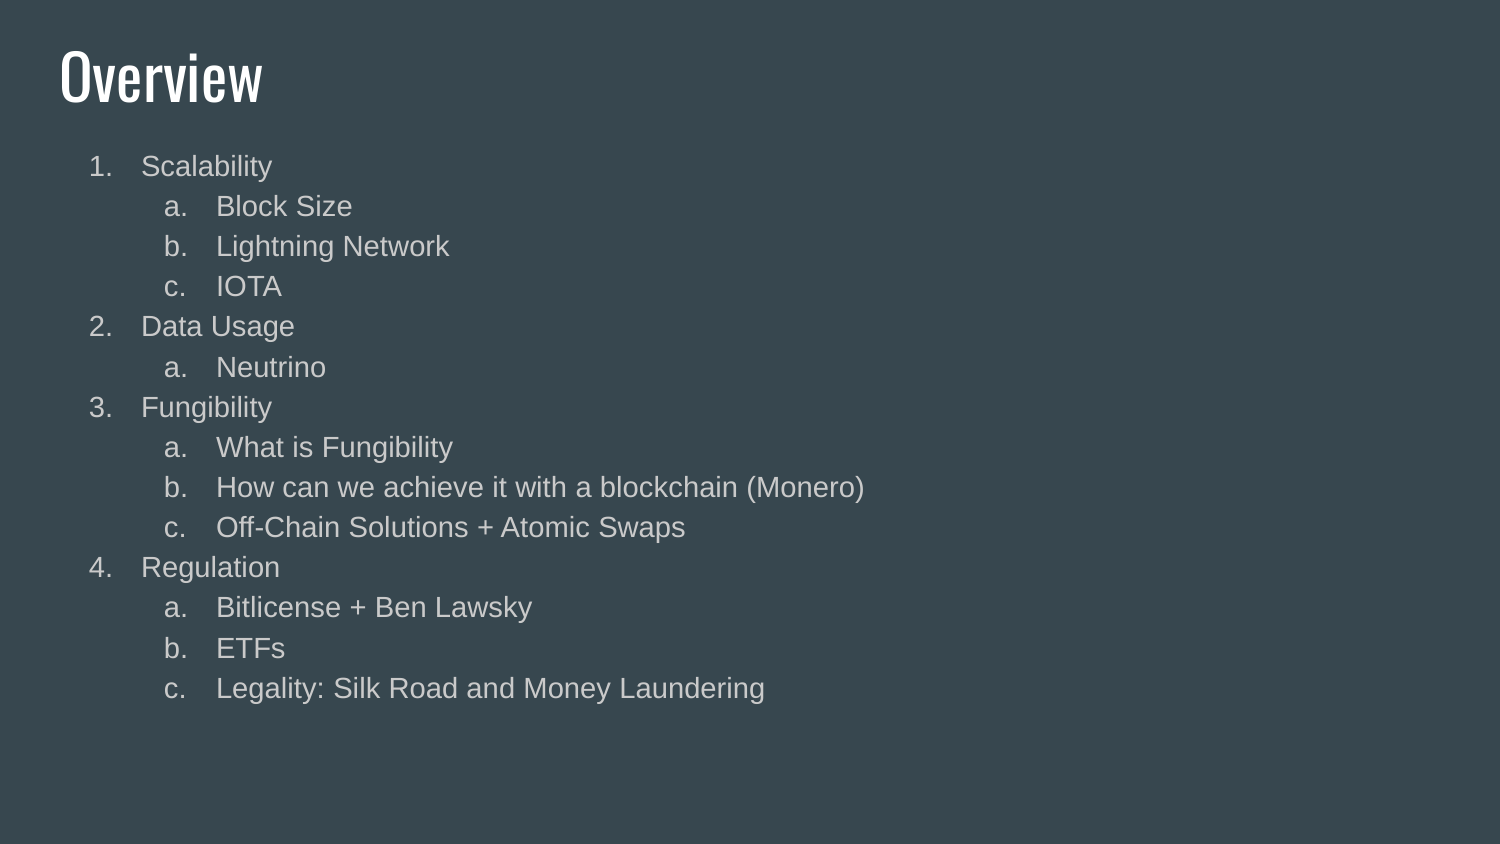

# Overview
Scalability
Block Size
Lightning Network
IOTA
Data Usage
Neutrino
Fungibility
What is Fungibility
How can we achieve it with a blockchain (Monero)
Off-Chain Solutions + Atomic Swaps
Regulation
Bitlicense + Ben Lawsky
ETFs
Legality: Silk Road and Money Laundering